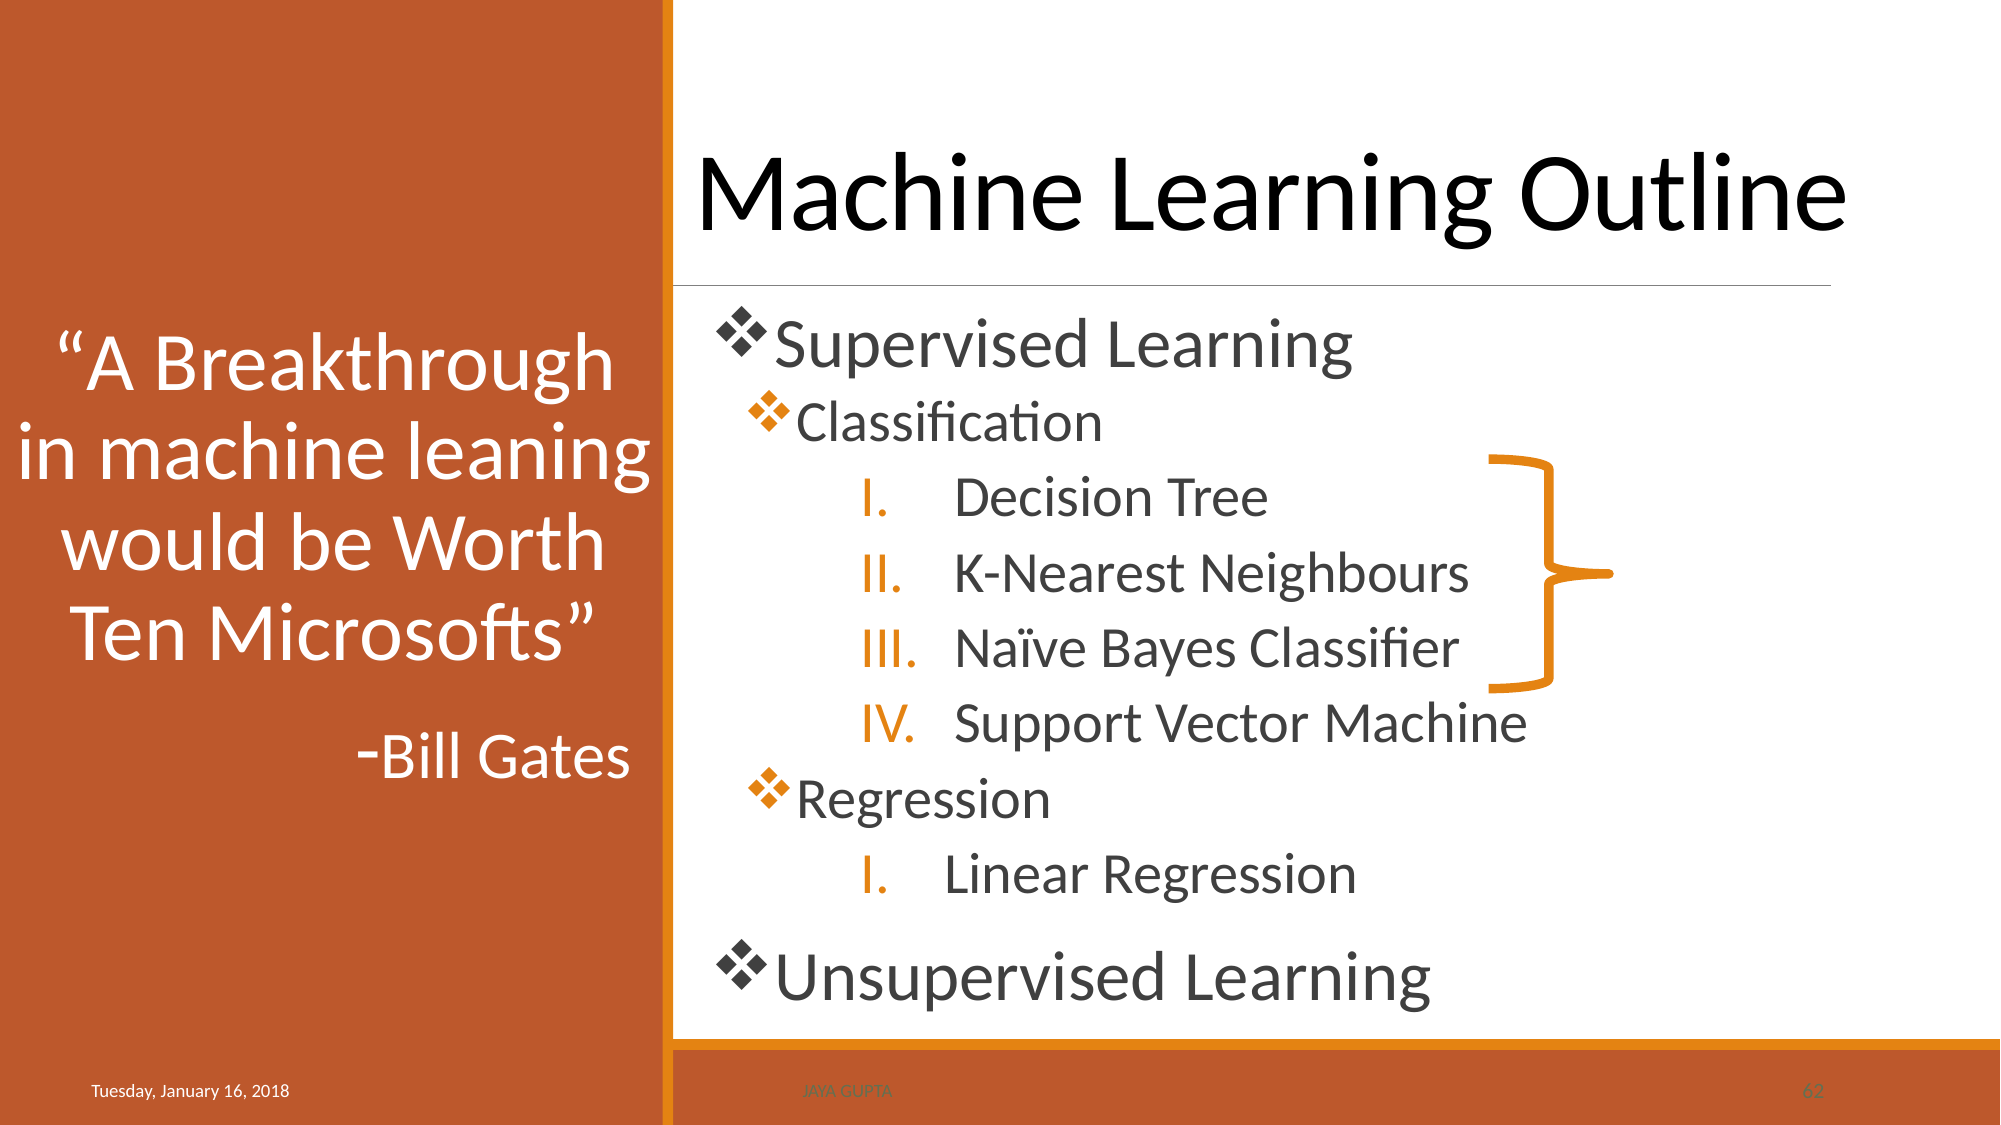

# Machine Learning Outline
Supervised Learning
Classification
Decision Tree
K-Nearest Neighbours
Naïve Bayes Classifier
Support Vector Machine
Regression
Linear Regression
Unsupervised Learning
“A Breakthrough in machine leaning would be Worth Ten Microsofts”
                 -Bill Gates

Tuesday, January 16, 2018
JAYA GUPTA
62